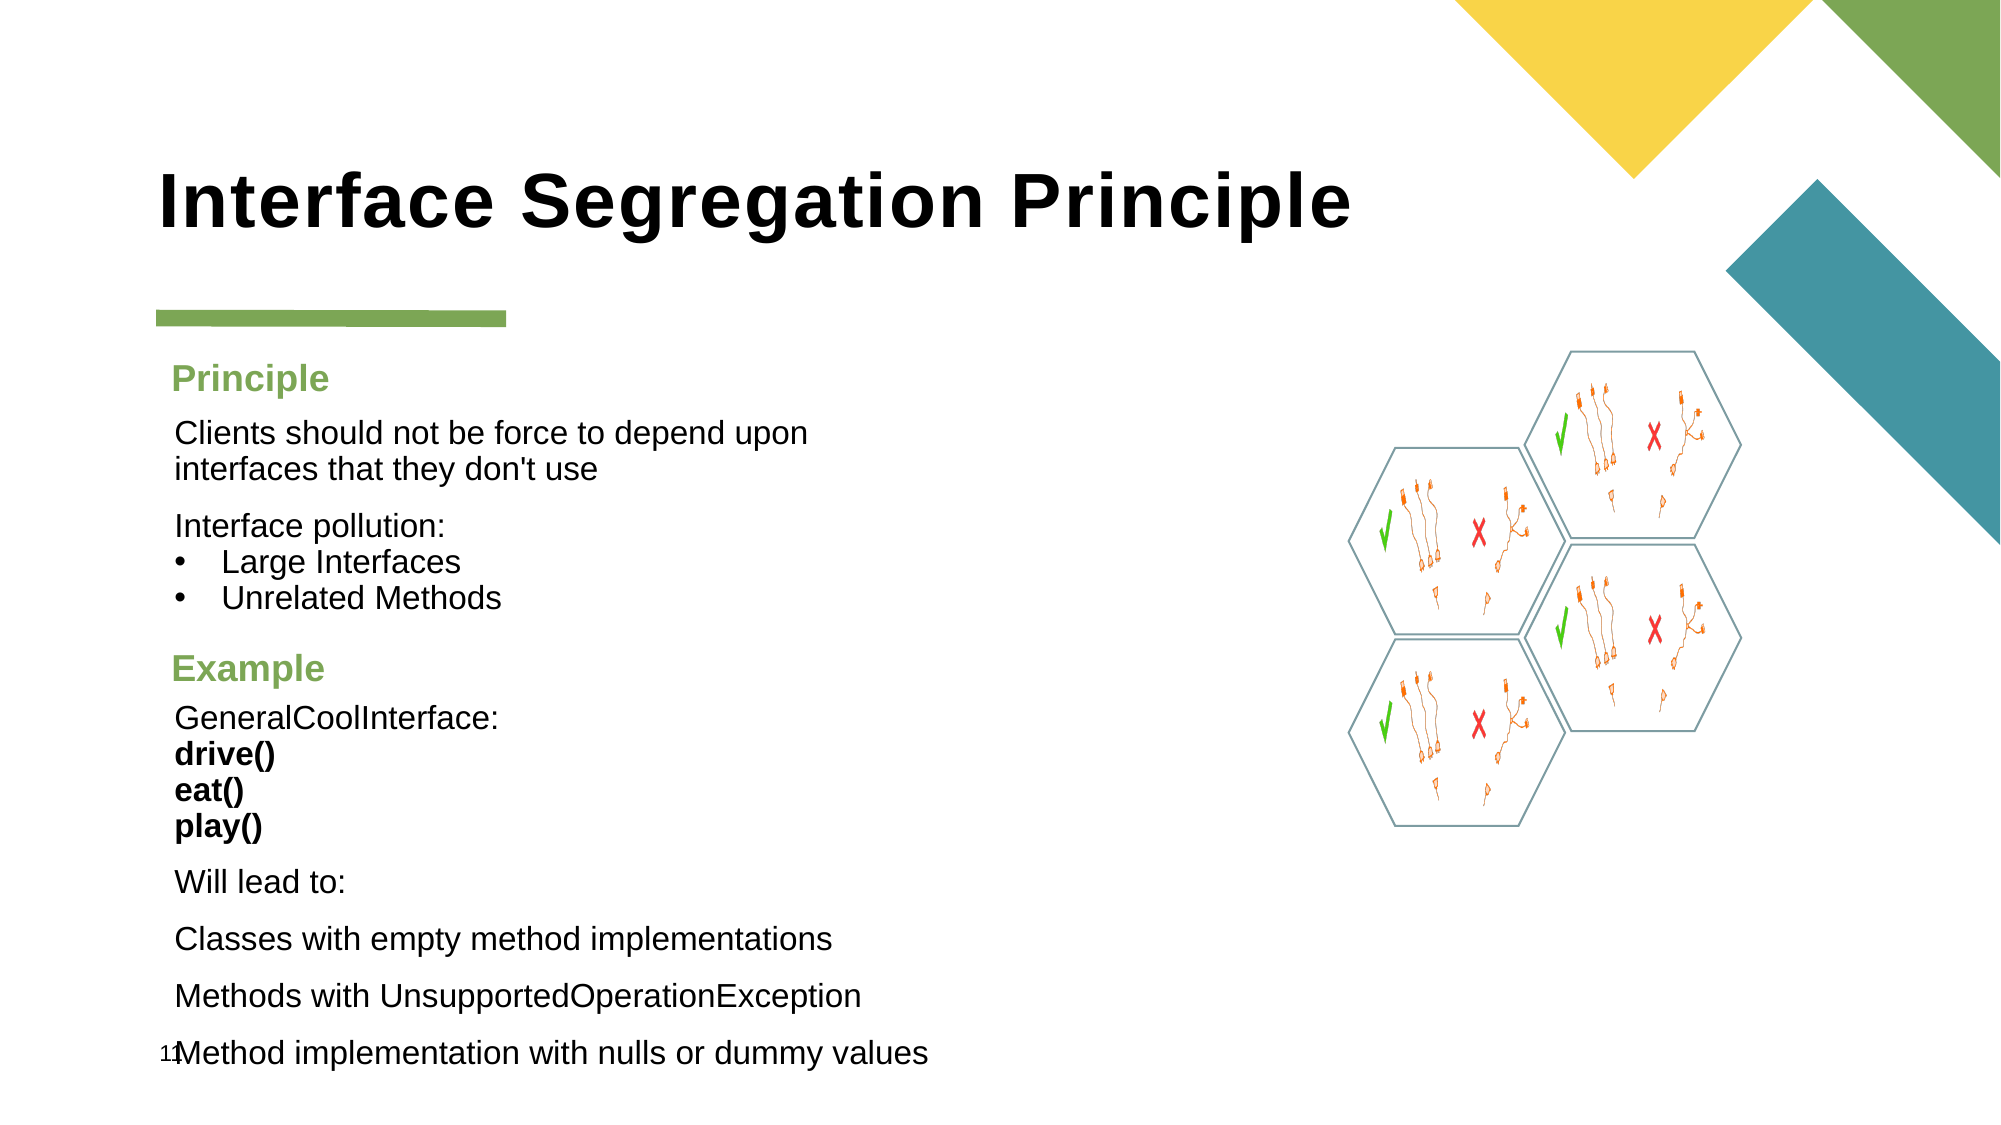

# Interface Segregation Principle
Principle

Clients should not be force to depend upon interfaces that they don't use
Interface pollution:
Large Interfaces
Unrelated Methods

Example
GeneralCoolInterface:
drive()
eat()
play()
Will lead to:
Classes with empty method implementations
Methods with UnsupportedOperationException
Method implementation with nulls or dummy values

11